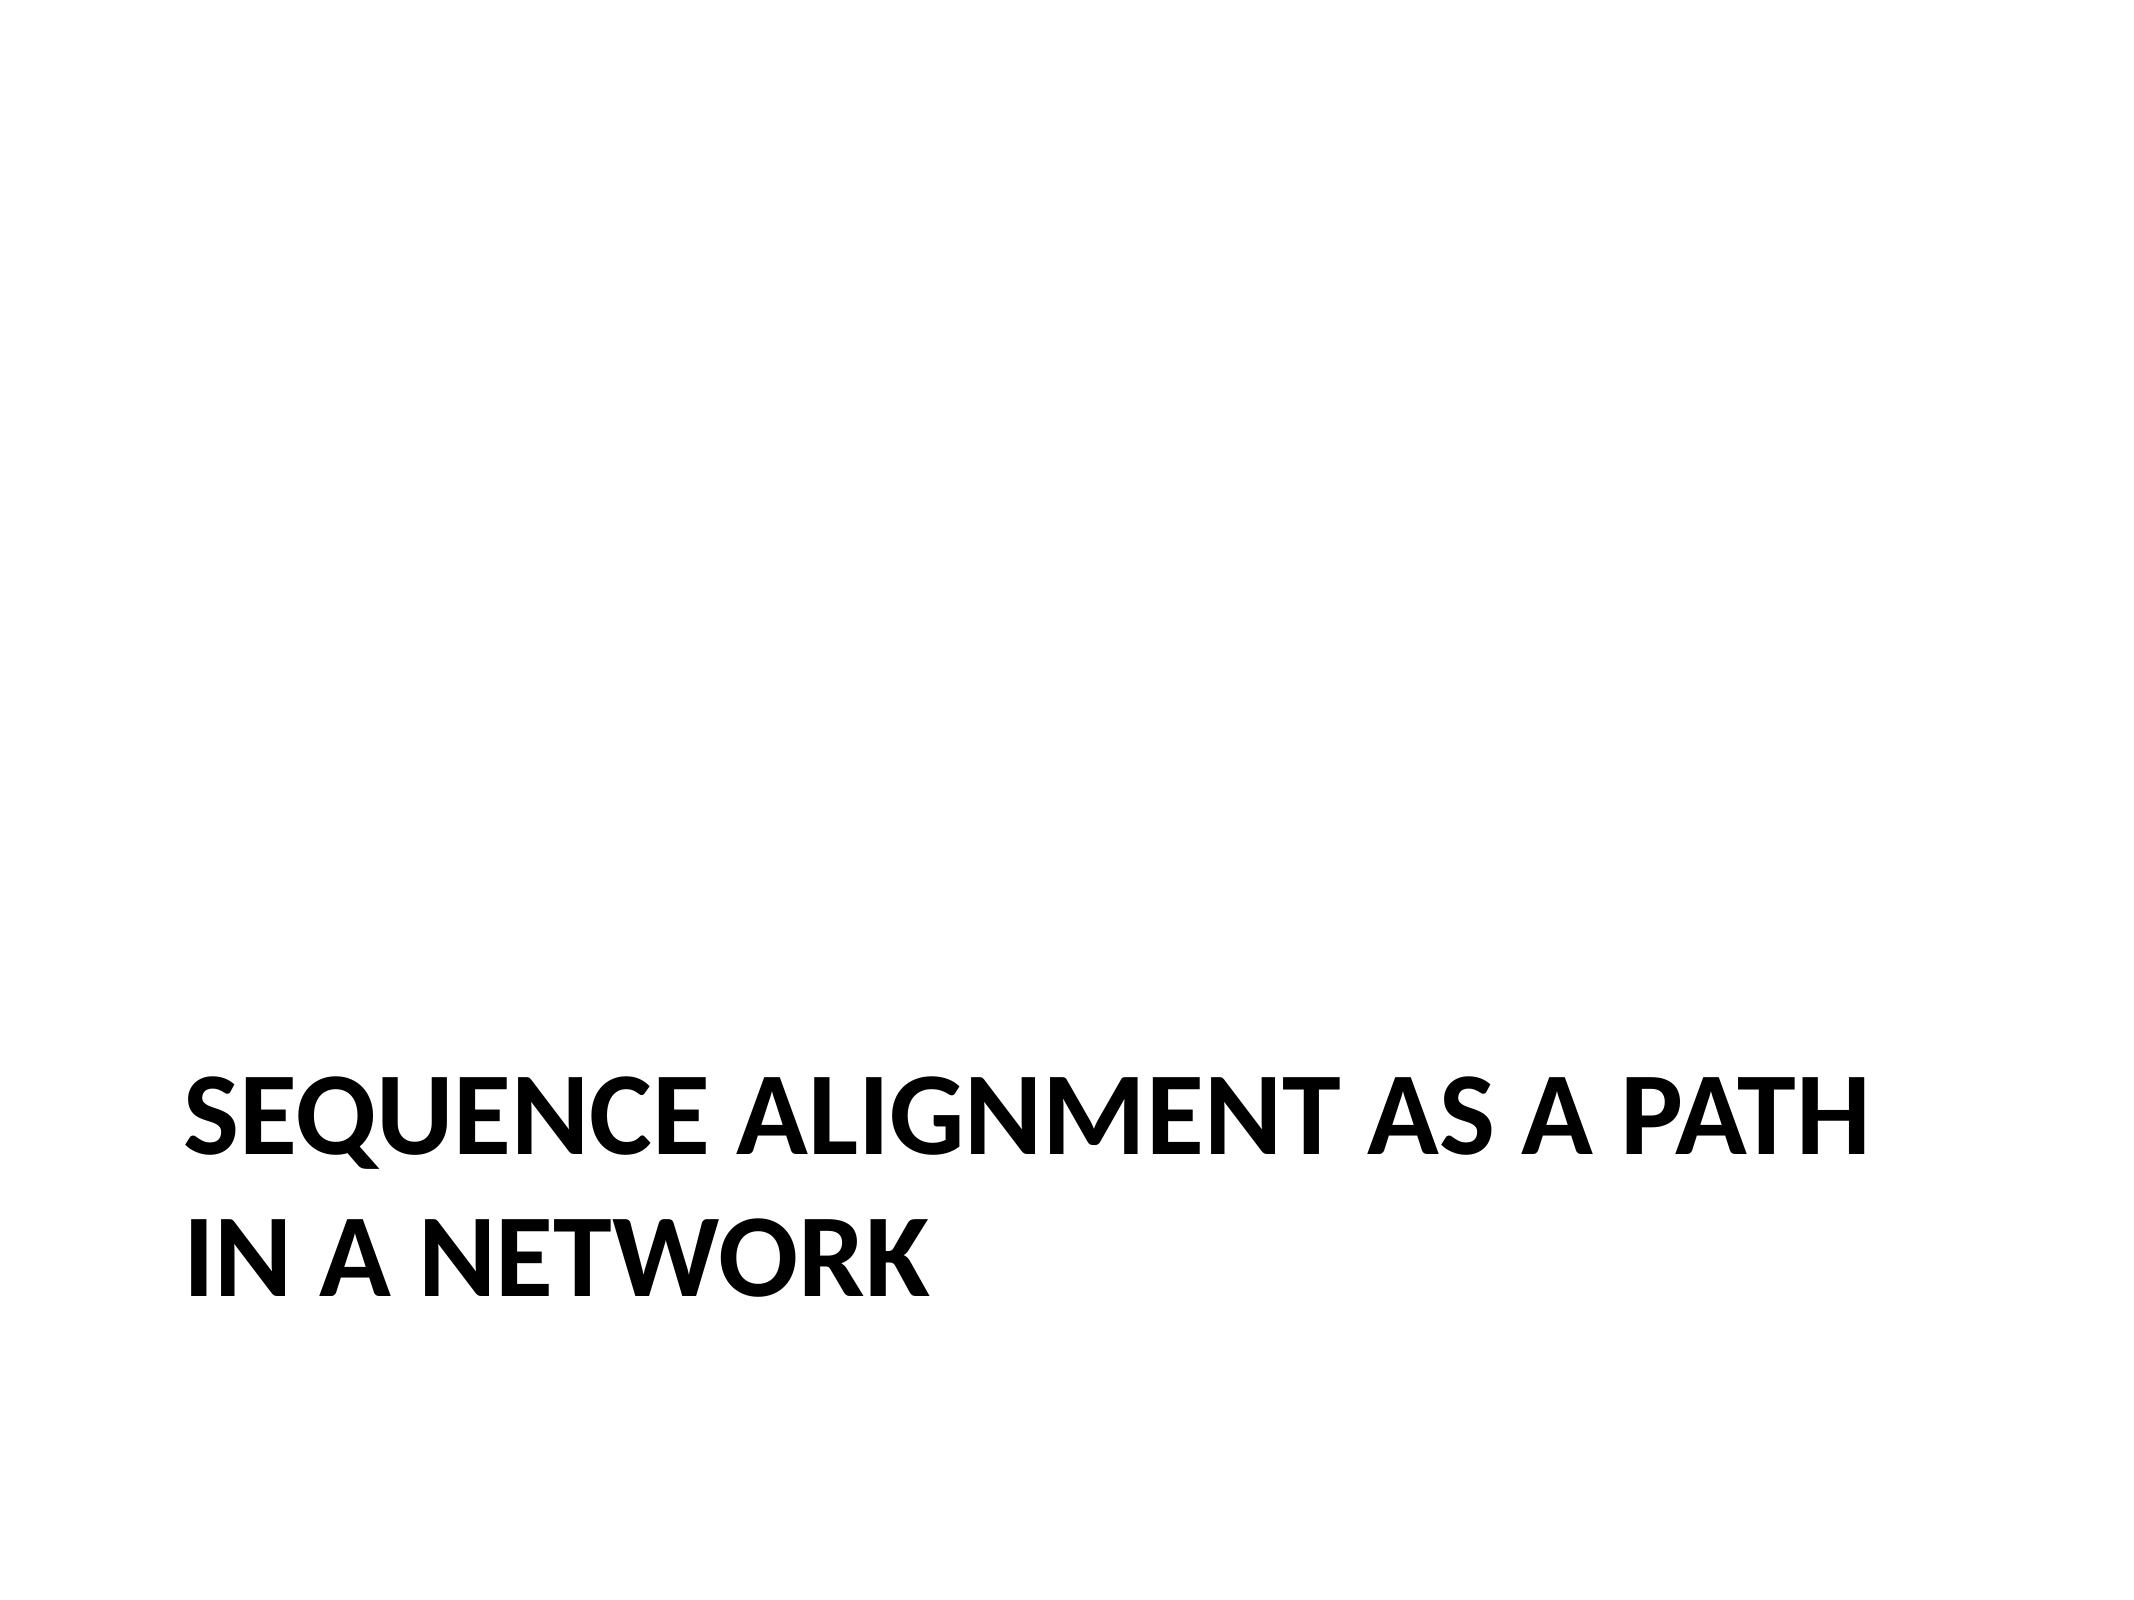

# Sequence Alignment as a Path in a Network